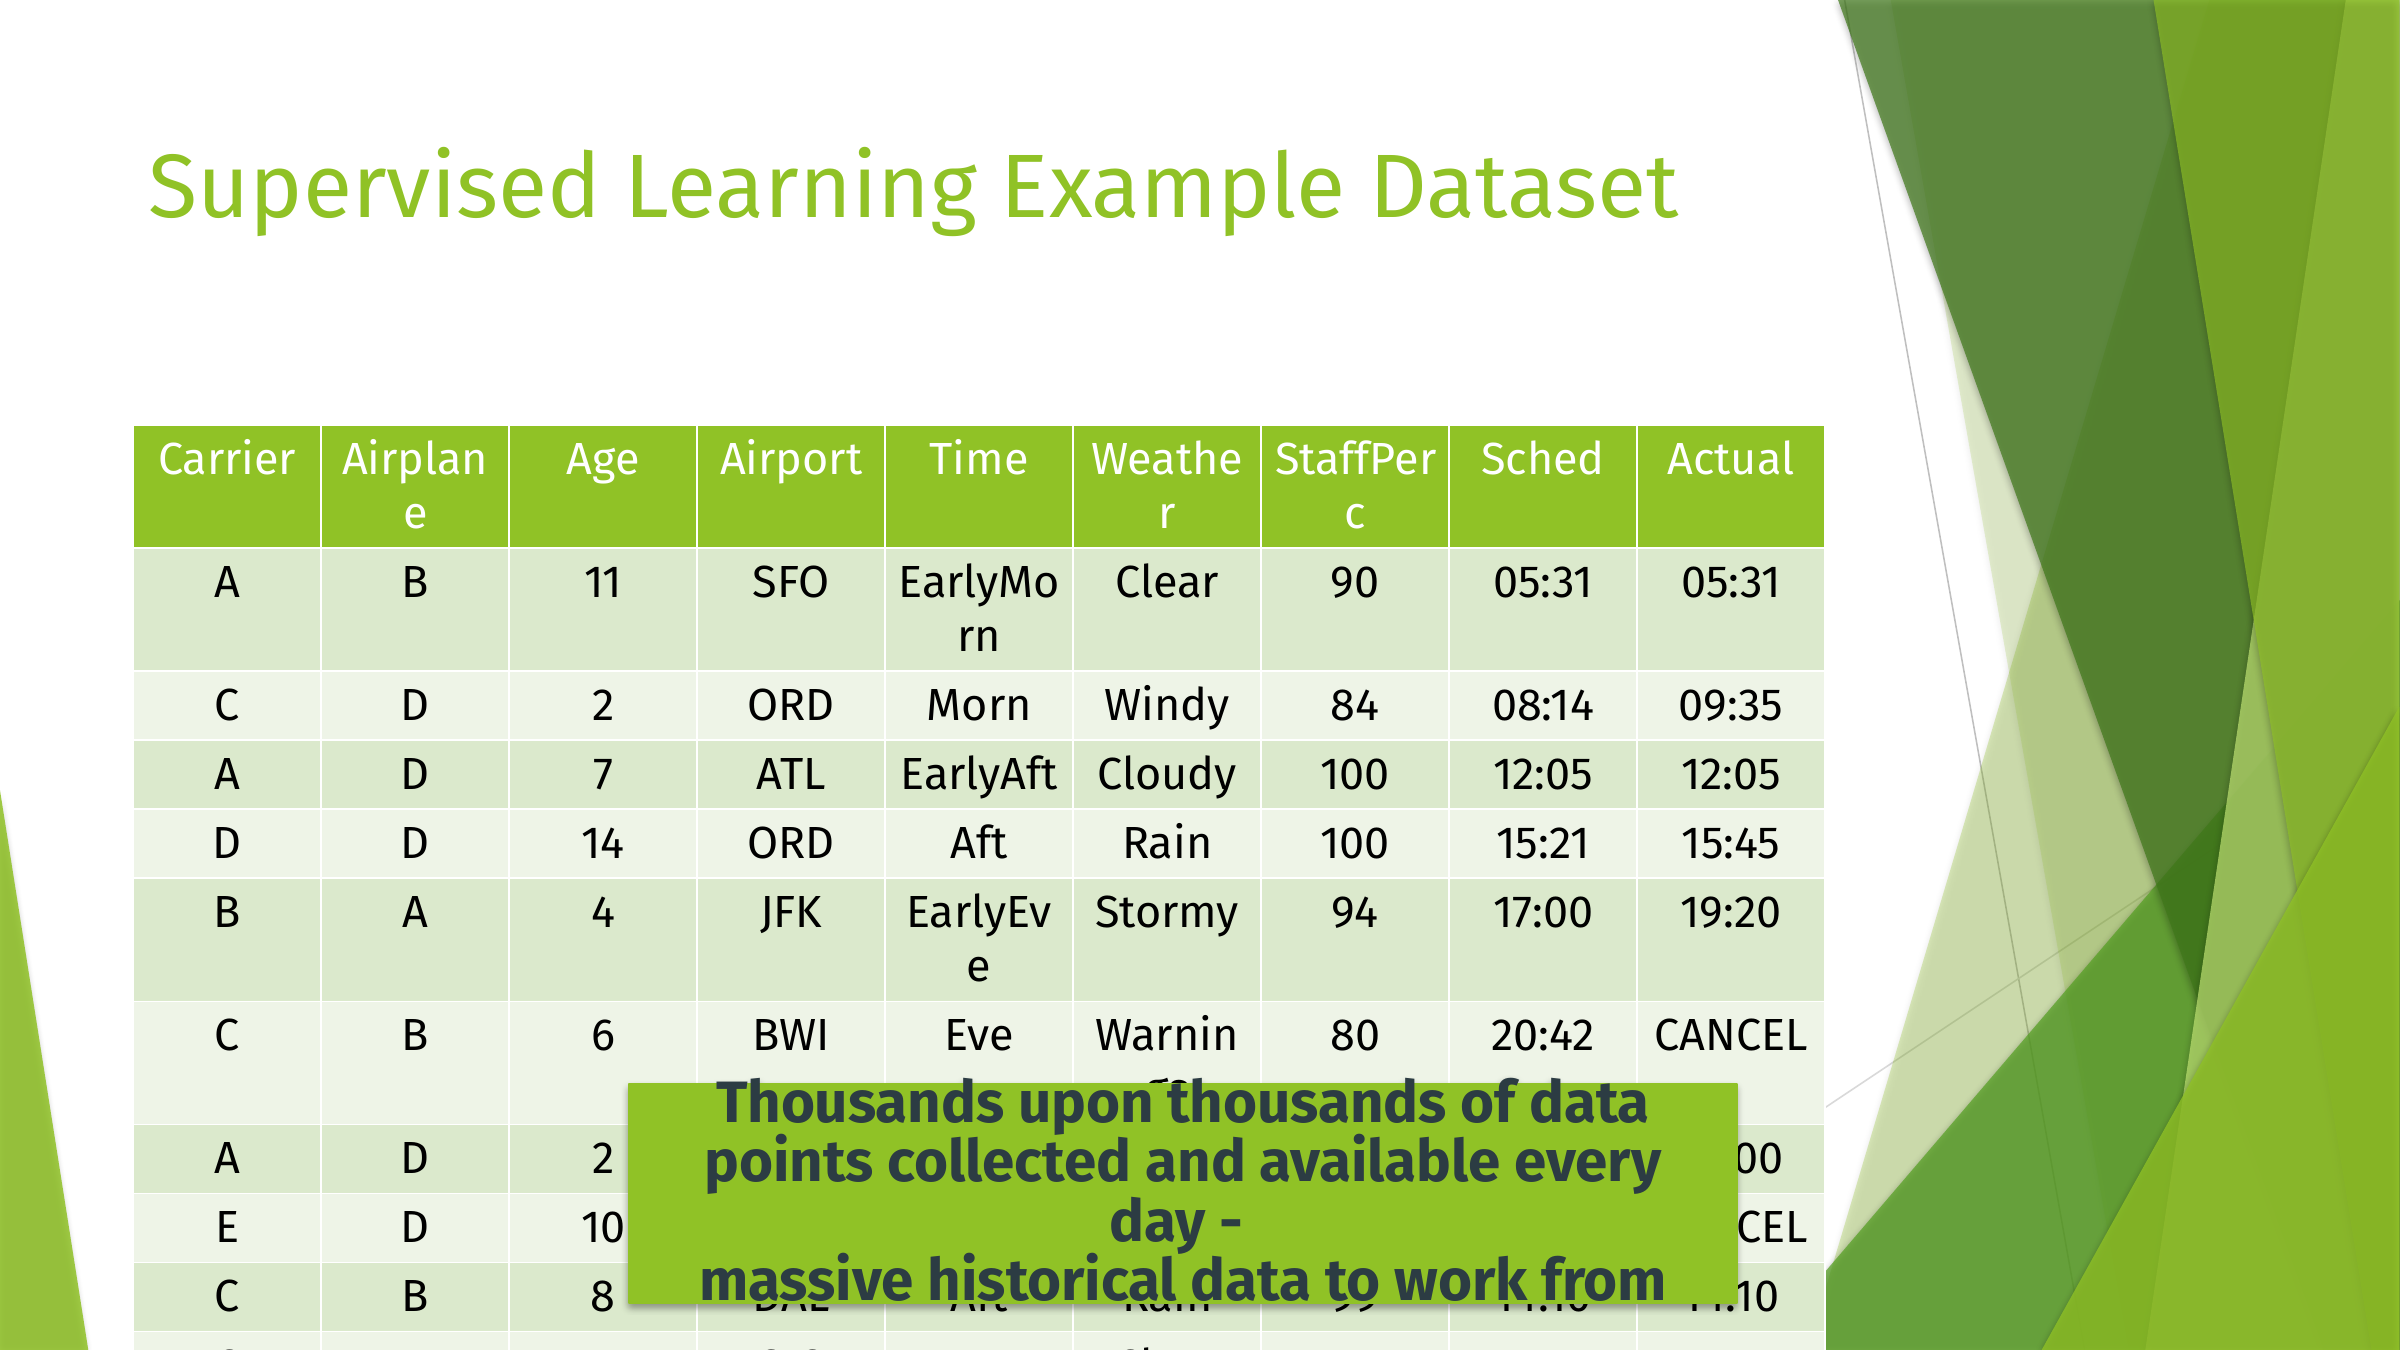

# Supervised Learning Example Dataset
| Carrier | Airplane | Age | Airport | Time | Weather | StaffPerc | Sched | Actual |
| --- | --- | --- | --- | --- | --- | --- | --- | --- |
| A | B | 11 | SFO | EarlyMorn | Clear | 90 | 05:31 | 05:31 |
| C | D | 2 | ORD | Morn | Windy | 84 | 08:14 | 09:35 |
| A | D | 7 | ATL | EarlyAft | Cloudy | 100 | 12:05 | 12:05 |
| D | D | 14 | ORD | Aft | Rain | 100 | 15:21 | 15:45 |
| B | A | 4 | JFK | EarlyEve | Stormy | 94 | 17:00 | 19:20 |
| C | B | 6 | BWI | Eve | Warnings | 80 | 20:42 | CANCEL |
| A | D | 2 | HDP | LateEve | Clear | 100 | 22:00 | 22:00 |
| E | D | 10 | STL | RedEye | Stormy | 93 | 23:45 | CANCEL |
| C | B | 8 | DAL | Aft | Rain | 99 | 14:10 | 14:10 |
| C | E | 8 | SJC | Morn | Clear | 98 | 09:34 | 10:15 |
Thousands upon thousands of data points collected and available every day -
massive historical data to work from